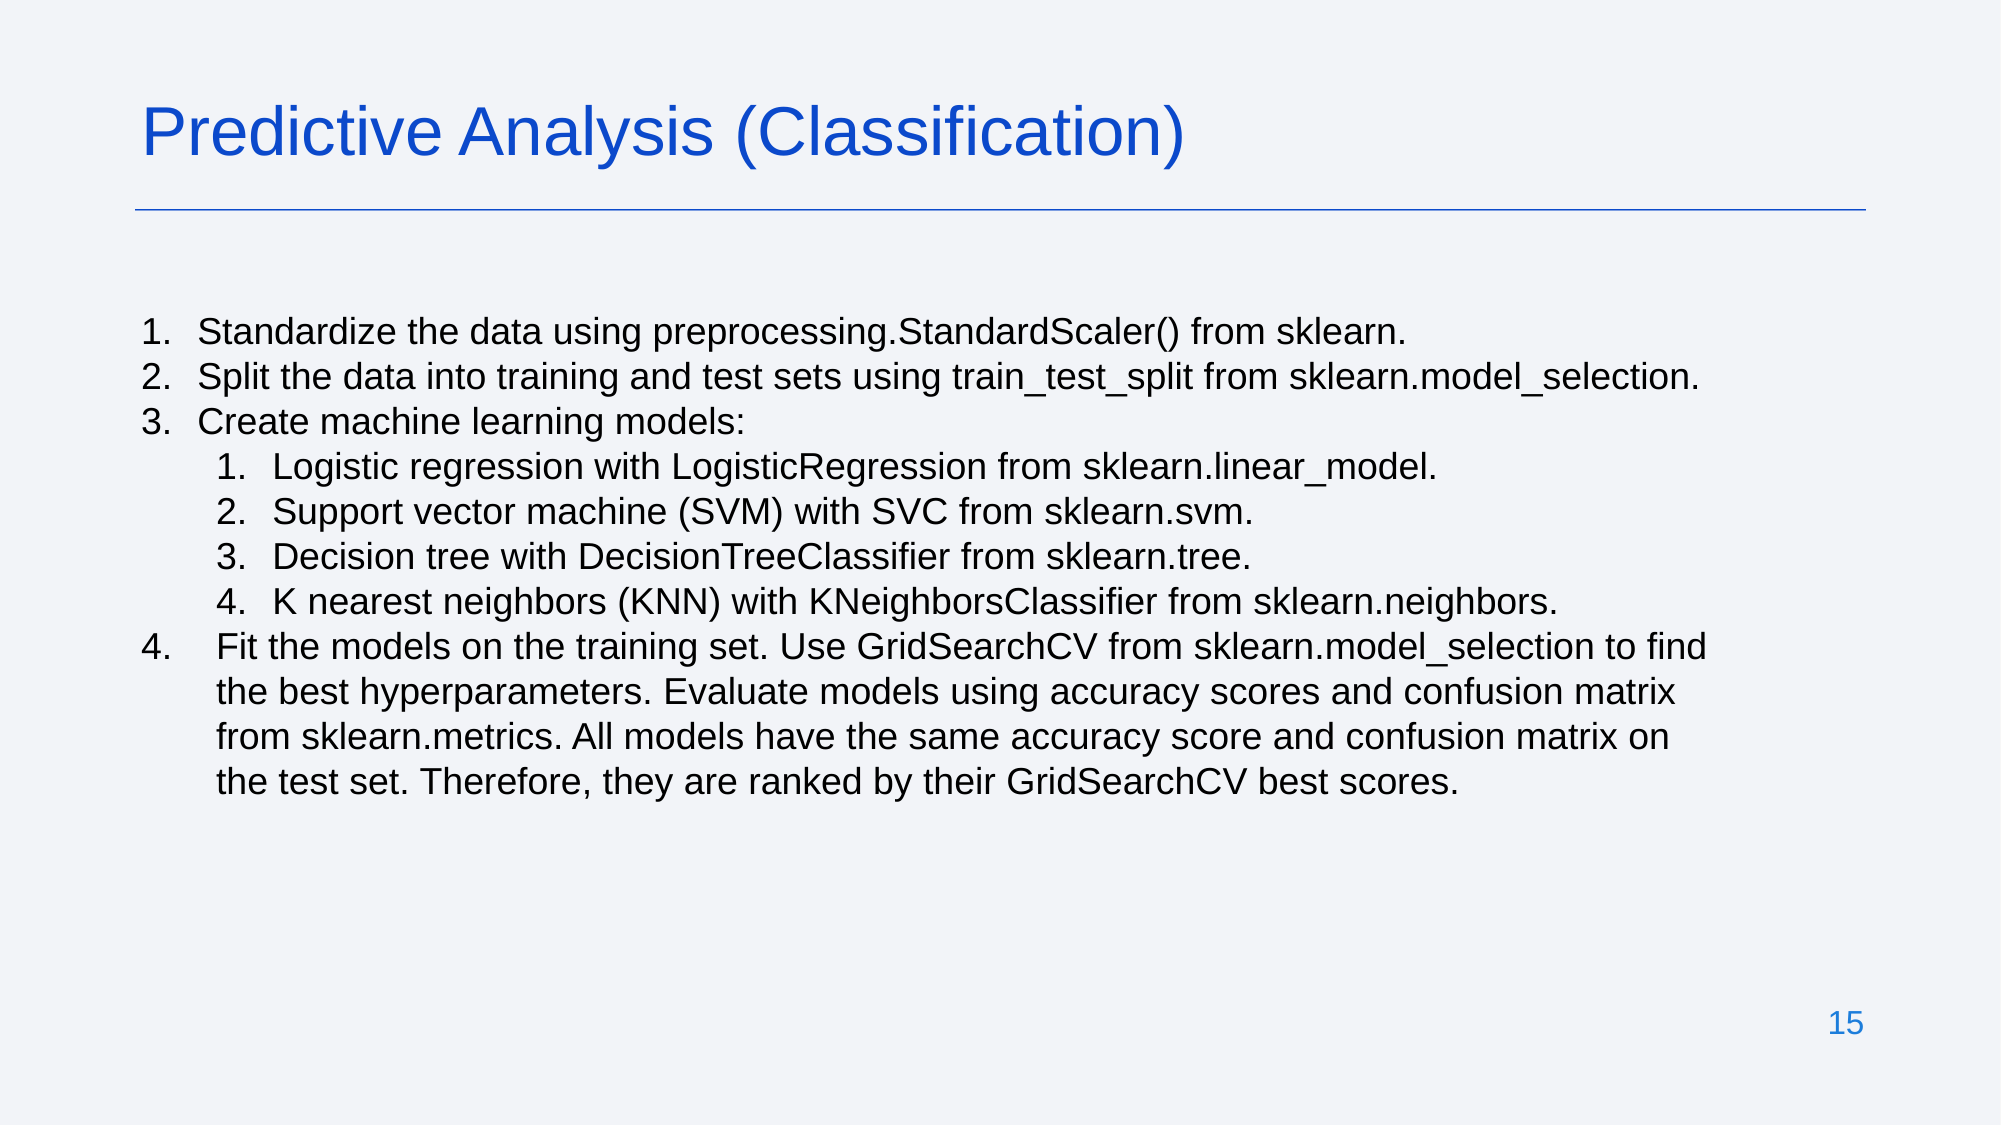

Predictive Analysis (Classification)
Standardize the data using preprocessing.StandardScaler() from sklearn.
Split the data into training and test sets using train_test_split from sklearn.model_selection.
Create machine learning models:
Logistic regression with LogisticRegression from sklearn.linear_model.
Support vector machine (SVM) with SVC from sklearn.svm.
Decision tree with DecisionTreeClassifier from sklearn.tree.
K nearest neighbors (KNN) with KNeighborsClassifier from sklearn.neighbors.
Fit the models on the training set. Use GridSearchCV from sklearn.model_selection to find the best hyperparameters. Evaluate models using accuracy scores and confusion matrix from sklearn.metrics. All models have the same accuracy score and confusion matrix on the test set. Therefore, they are ranked by their GridSearchCV best scores.
15